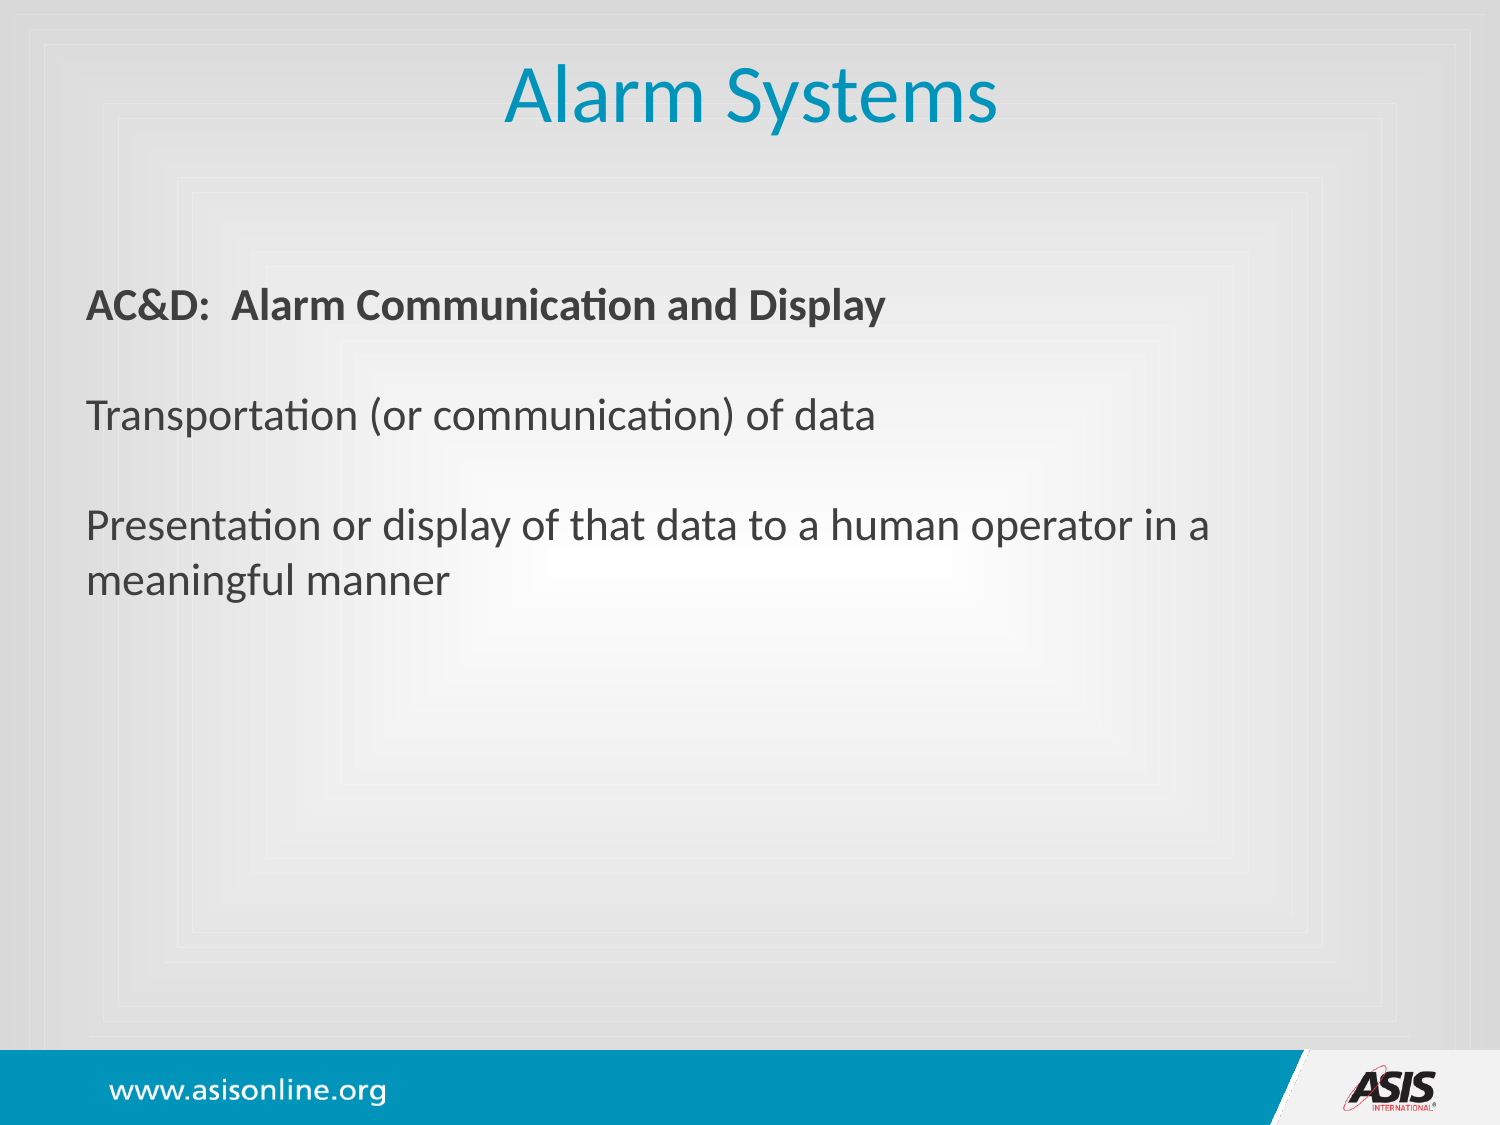

Alarm Systems
AC&D:  Alarm Communication and Display

Transportation (or communication) of data

Presentation or display of that data to a human operator in a meaningful manner